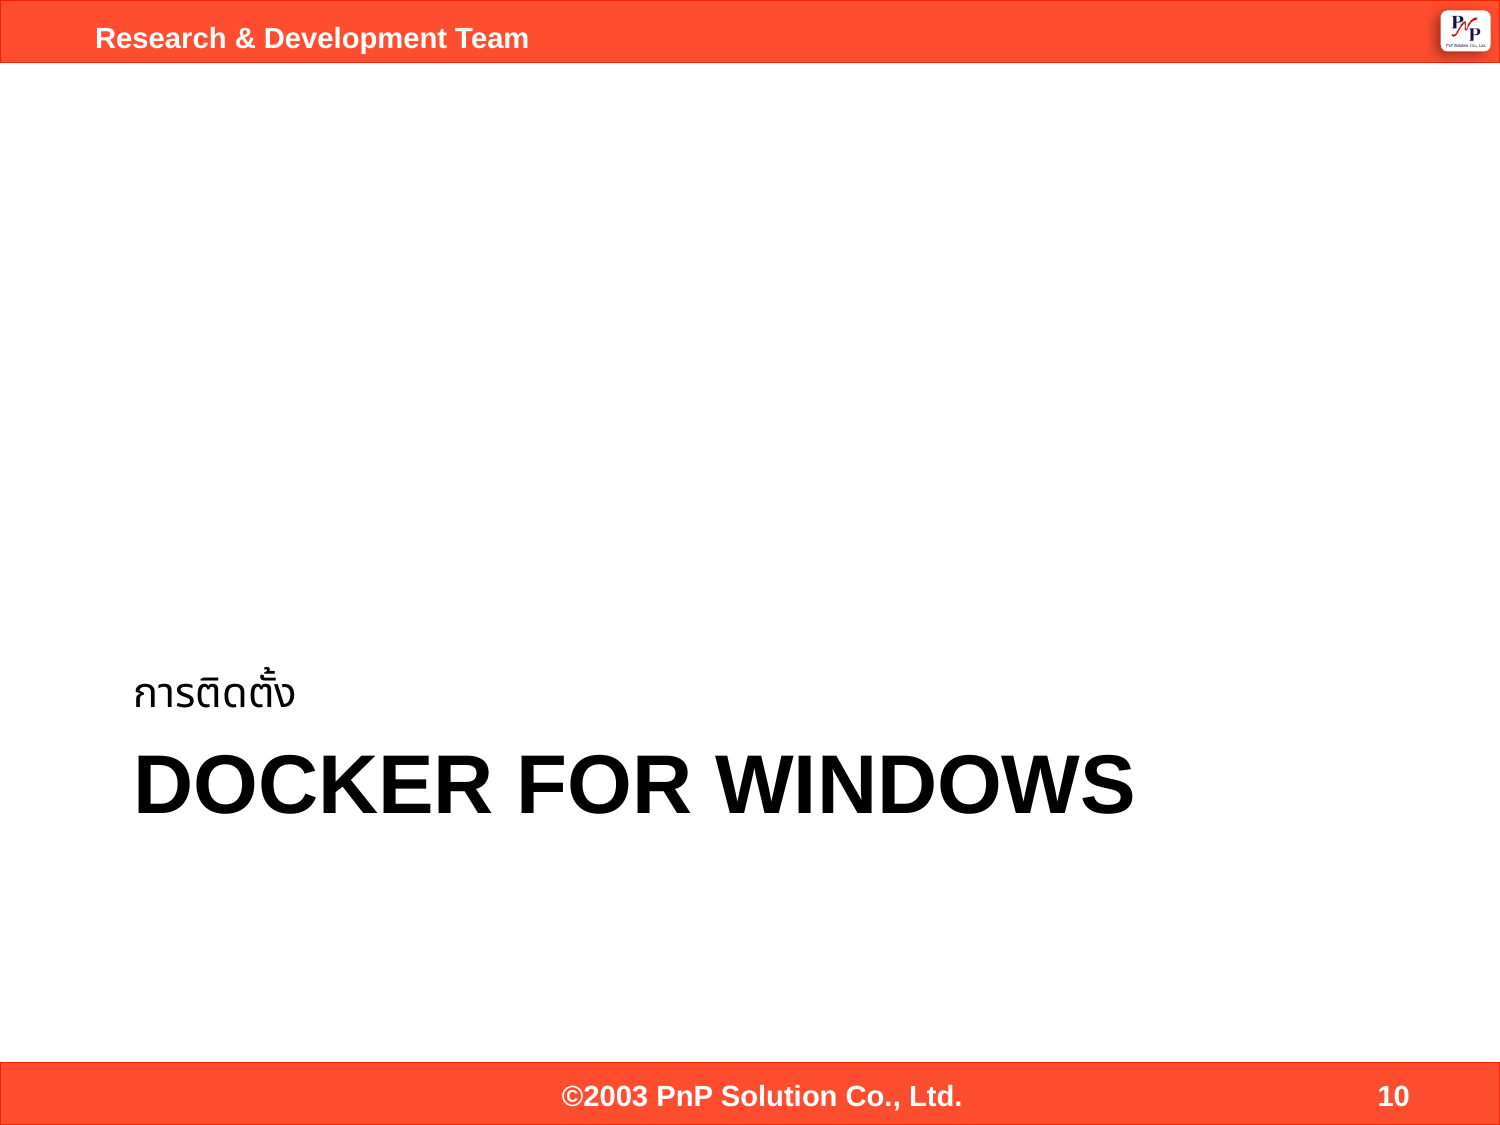

การติดตั้ง
# Docker for windows

©2003 PnP Solution Co., Ltd.
10